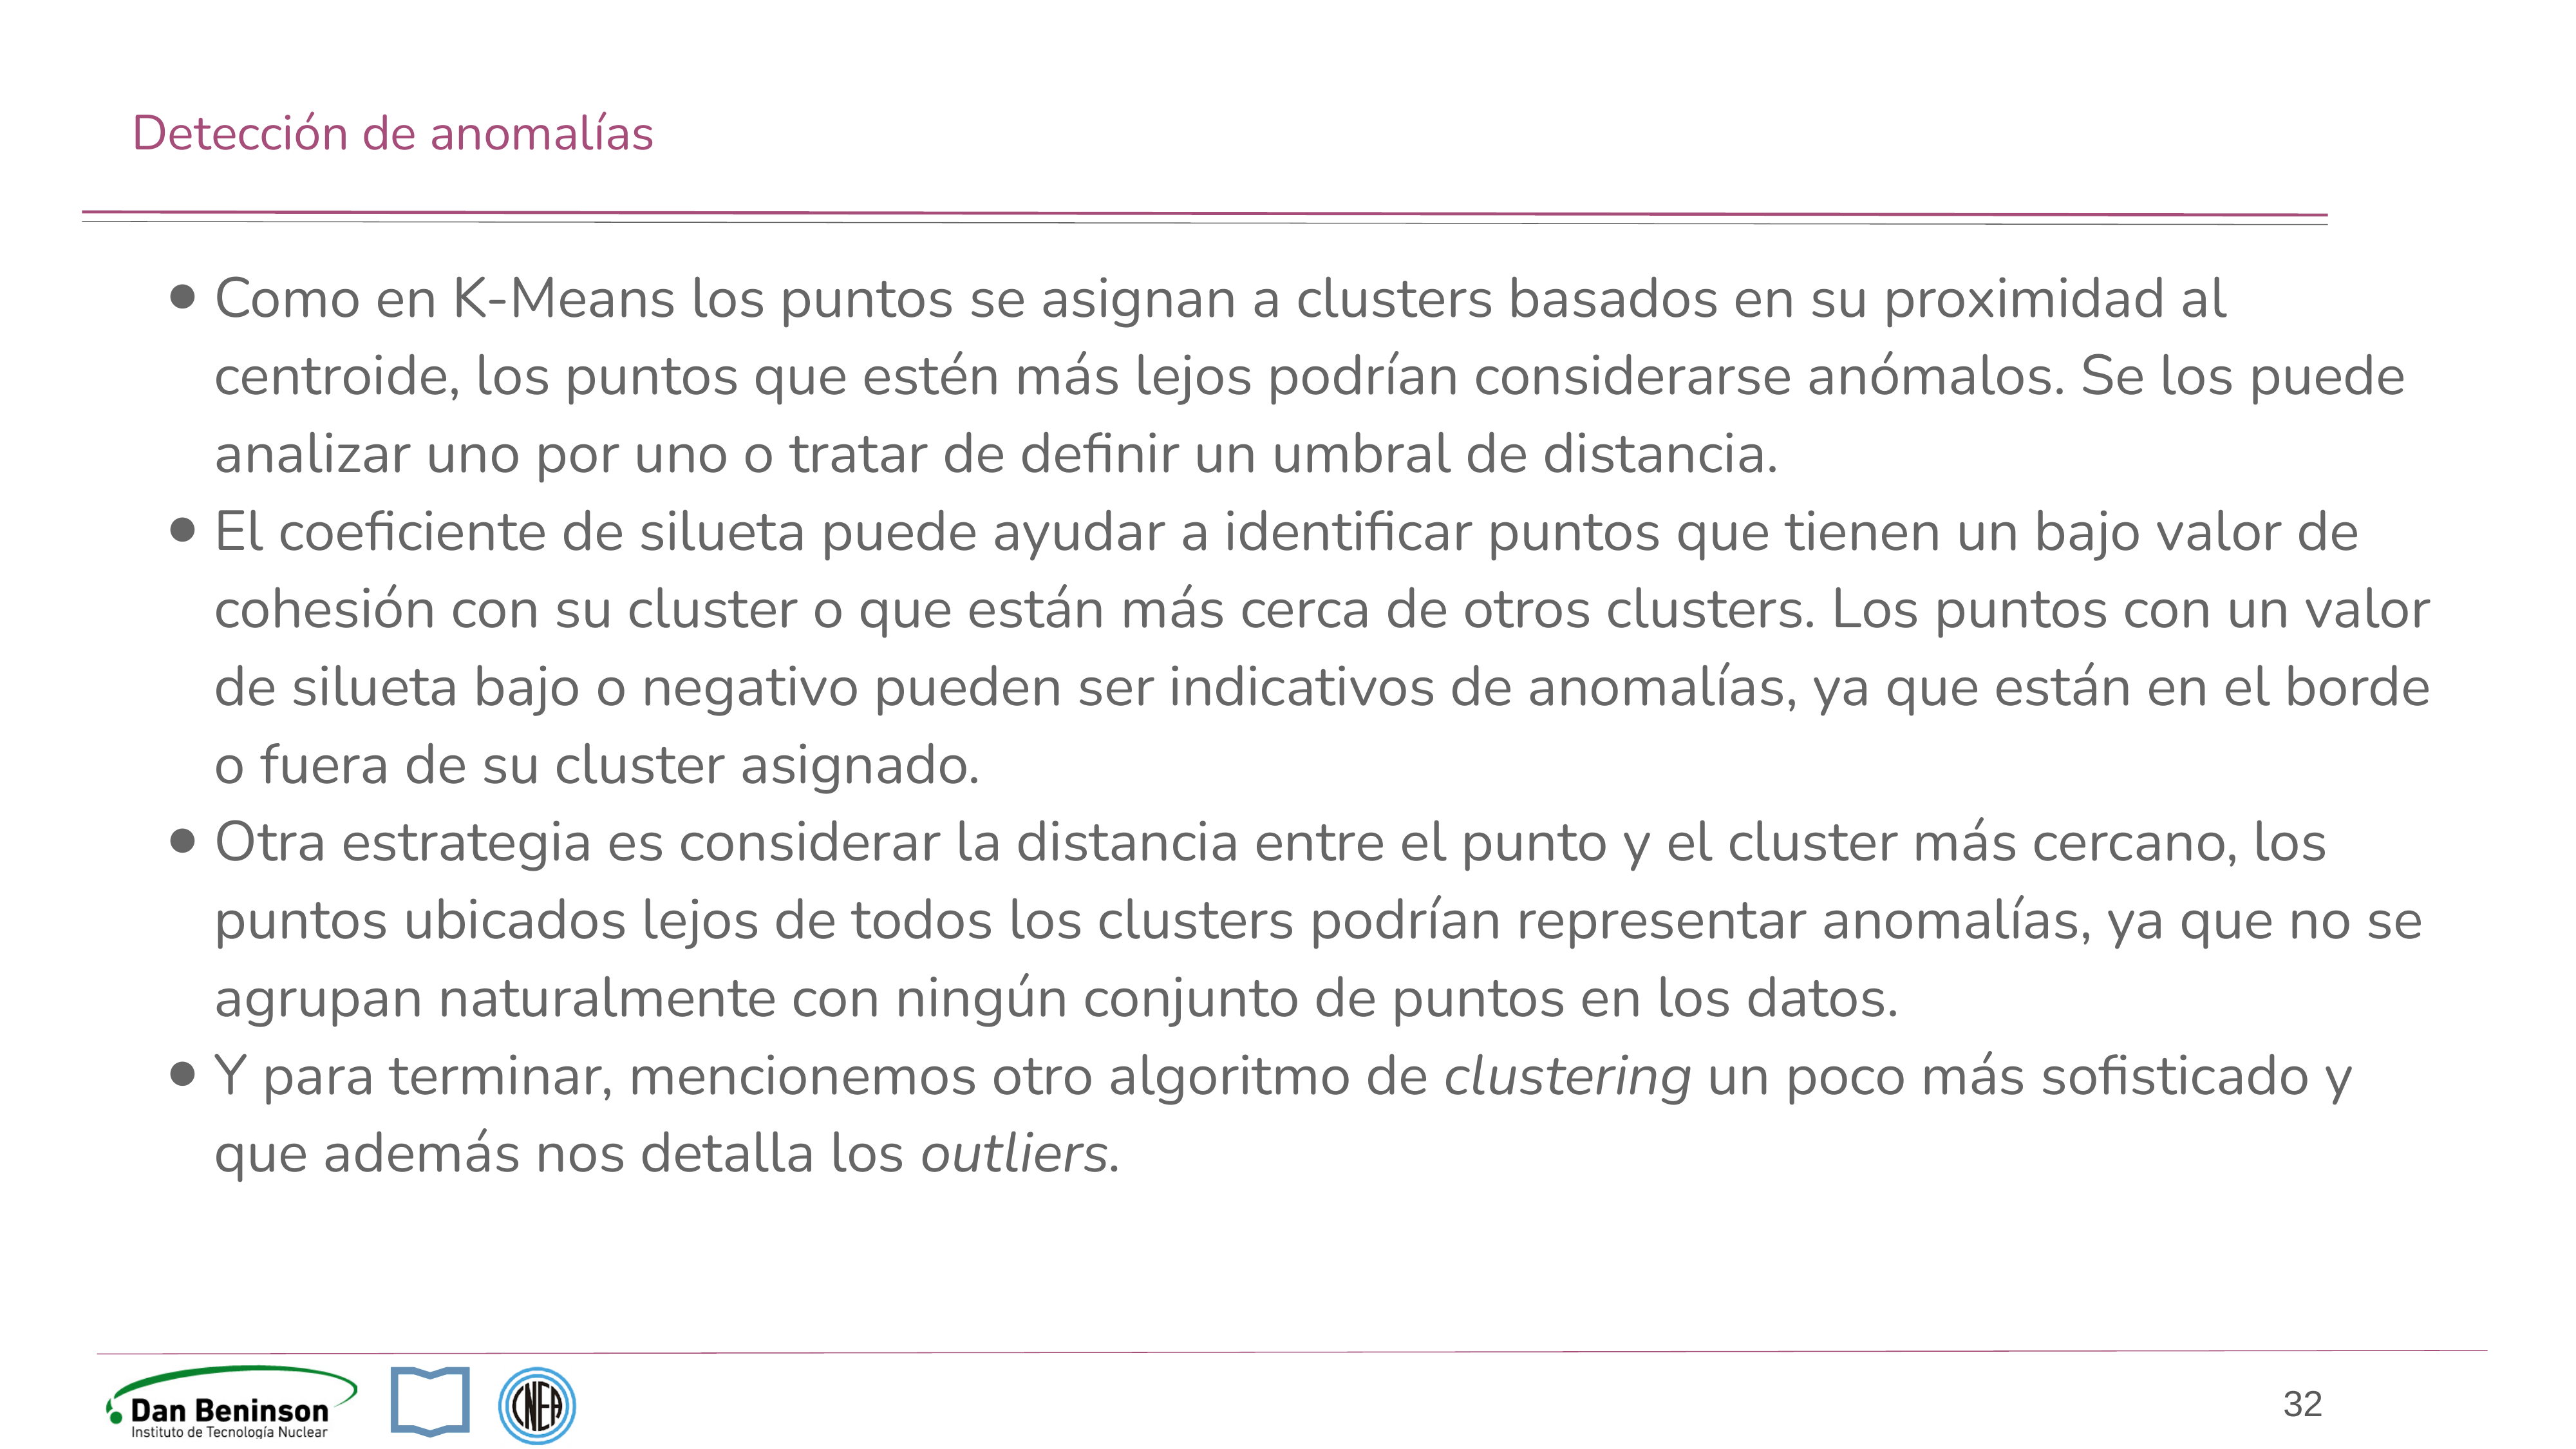

# Detección de anomalías
Como en K-Means los puntos se asignan a clusters basados en su proximidad al centroide, los puntos que estén más lejos podrían considerarse anómalos. Se los puede analizar uno por uno o tratar de definir un umbral de distancia.
El coeficiente de silueta puede ayudar a identificar puntos que tienen un bajo valor de cohesión con su cluster o que están más cerca de otros clusters. Los puntos con un valor de silueta bajo o negativo pueden ser indicativos de anomalías, ya que están en el borde o fuera de su cluster asignado.
Otra estrategia es considerar la distancia entre el punto y el cluster más cercano, los puntos ubicados lejos de todos los clusters podrían representar anomalías, ya que no se agrupan naturalmente con ningún conjunto de puntos en los datos.
Y para terminar, mencionemos otro algoritmo de clustering un poco más sofisticado y que además nos detalla los outliers.